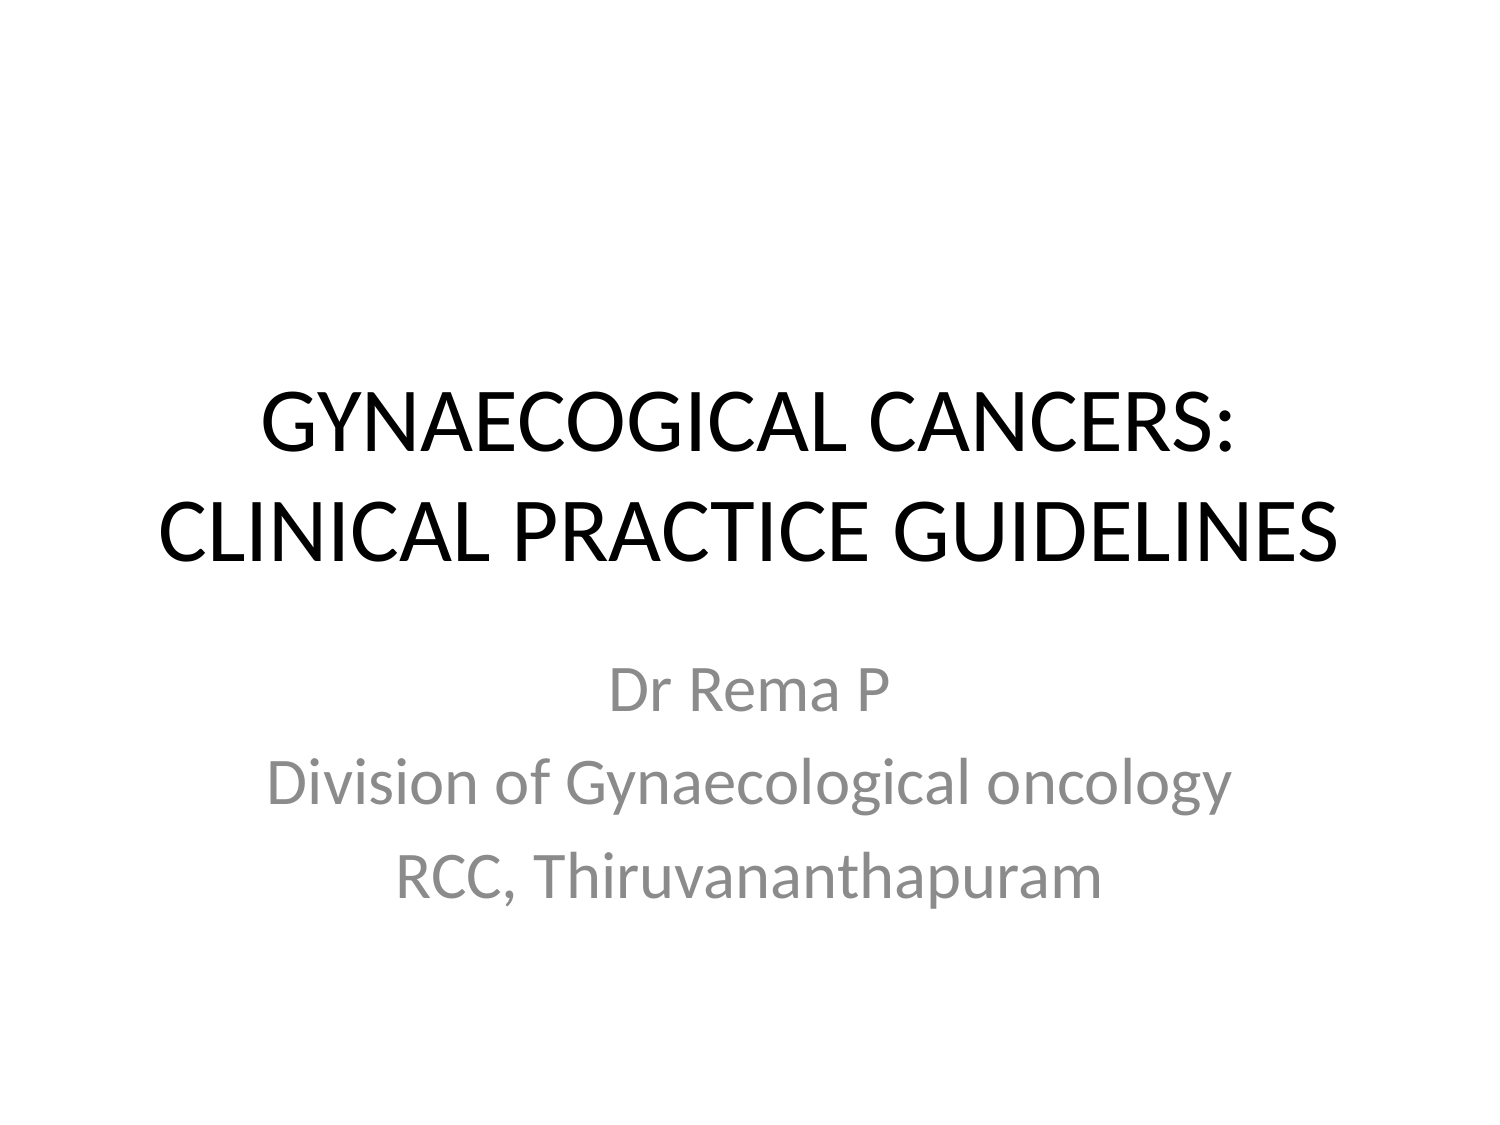

# GYNAECOGICAL CANCERS: CLINICAL PRACTICE GUIDELINES
Dr Rema P
Division of Gynaecological oncology
RCC, Thiruvananthapuram